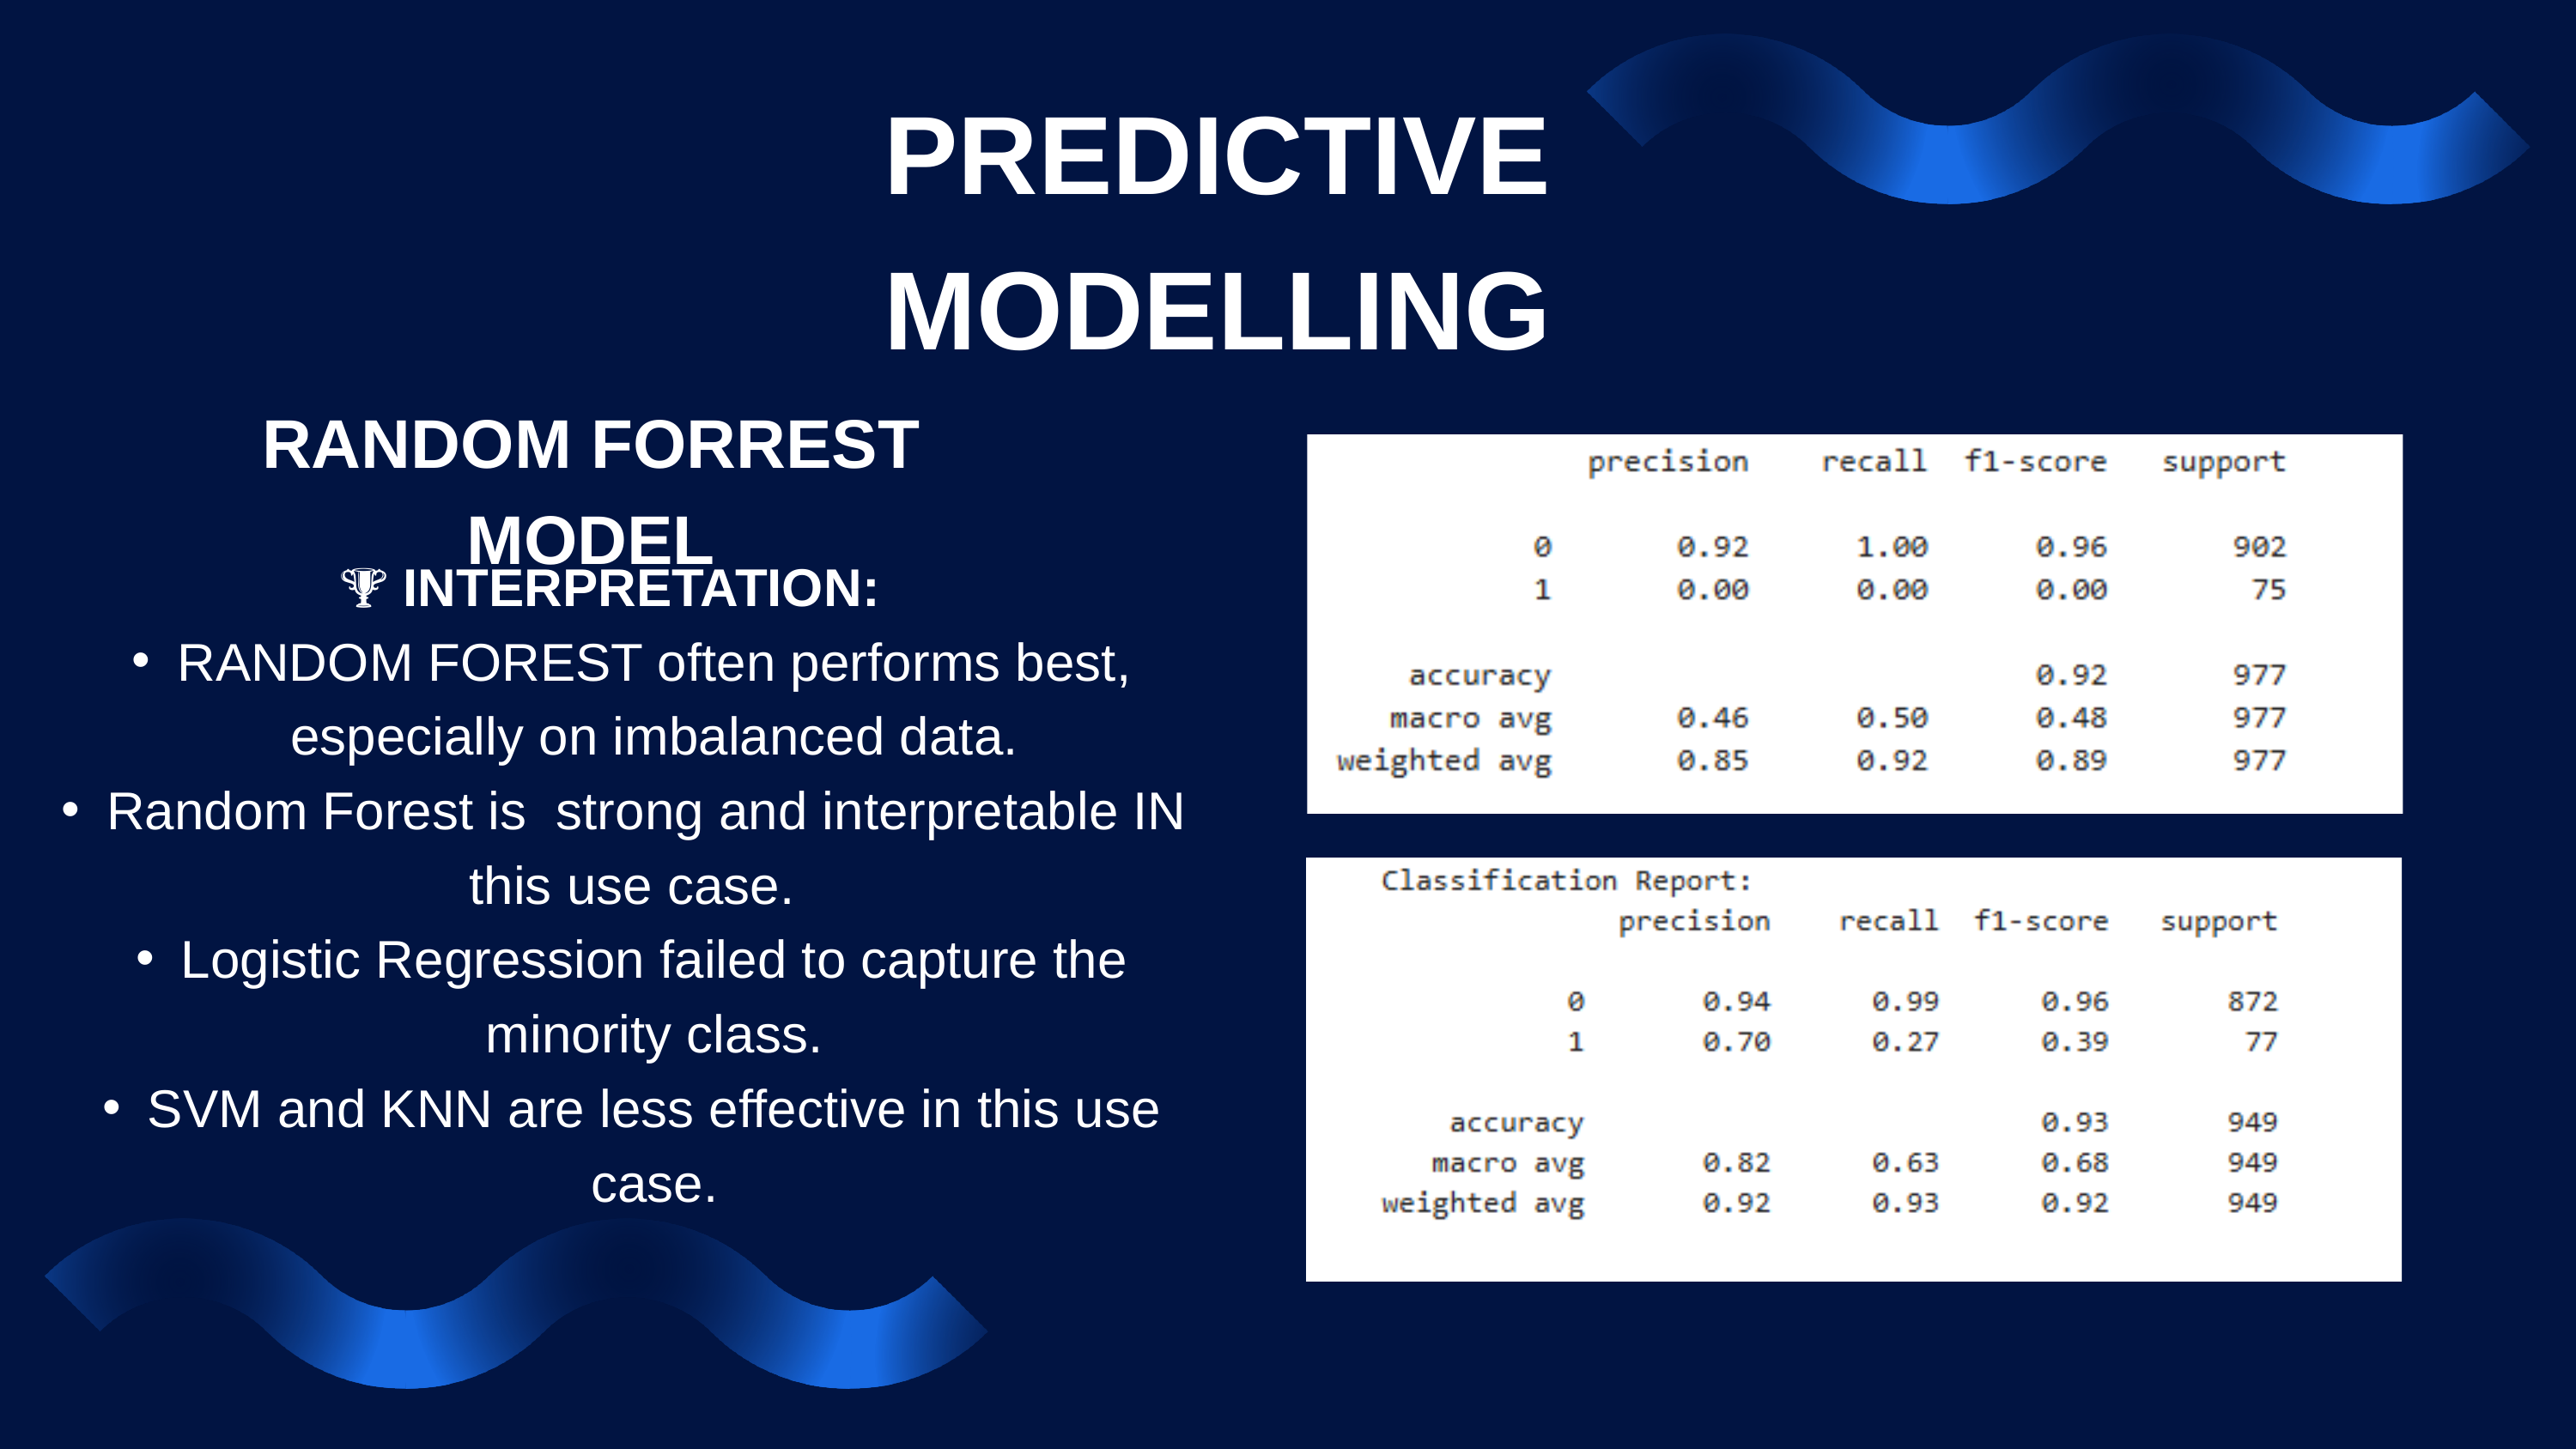

PREDICTIVE MODELLING
RANDOM FORREST MODEL

🏆 INTERPRETATION:
RANDOM FOREST often performs best, especially on imbalanced data.
Random Forest is  strong and interpretable IN
this use case.
Logistic Regression failed to capture the minority class.
SVM and KNN are less effective in this use case.